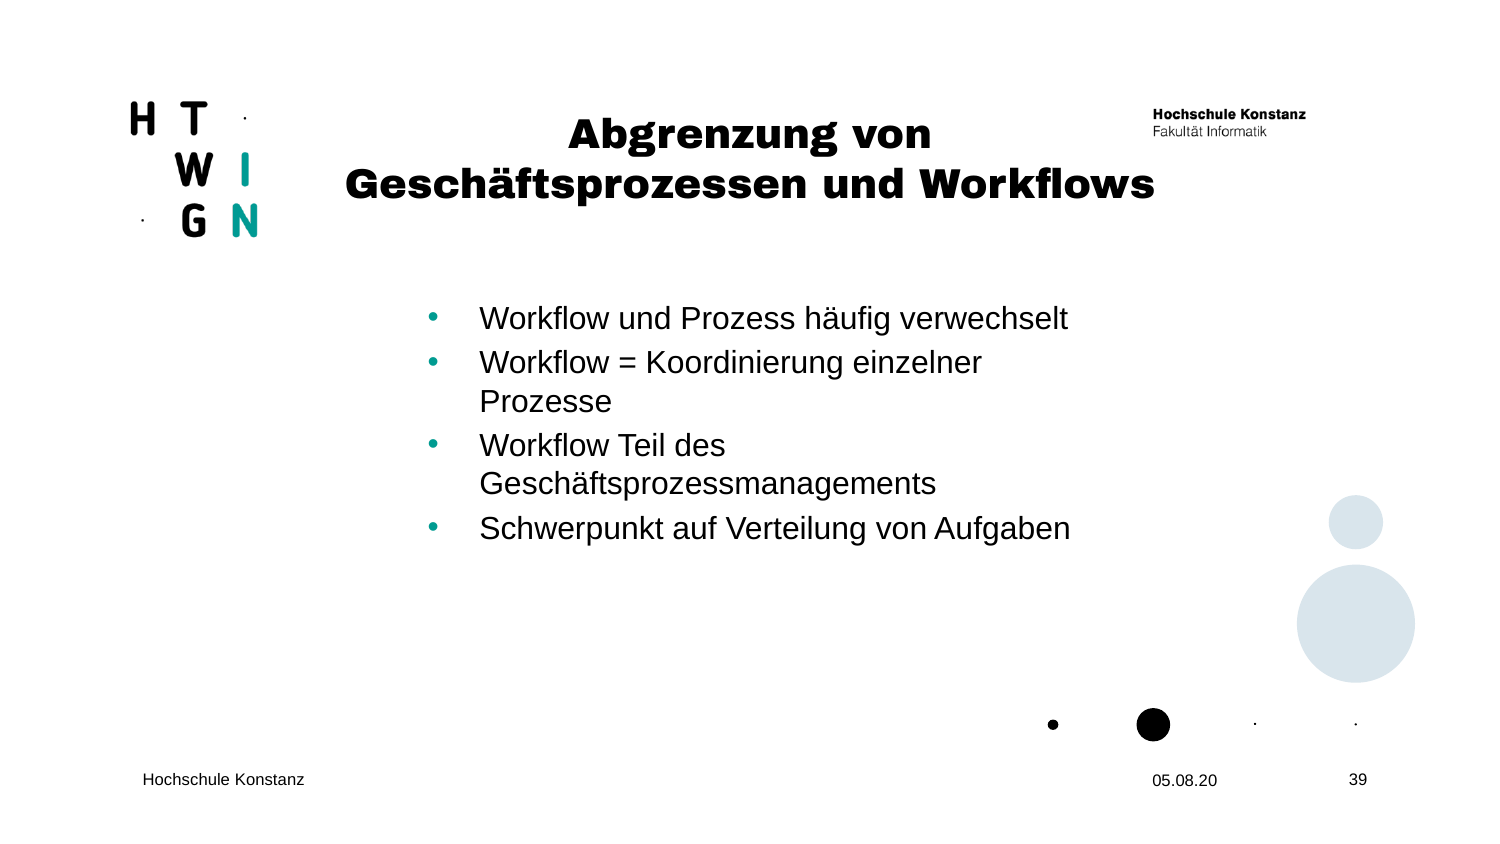

Abgrenzung von Geschäftsprozessen und Workflows
Workflow und Prozess häufig verwechselt
Workflow = Koordinierung einzelner Prozesse
Workflow Teil des Geschäftsprozessmanagements
Schwerpunkt auf Verteilung von Aufgaben